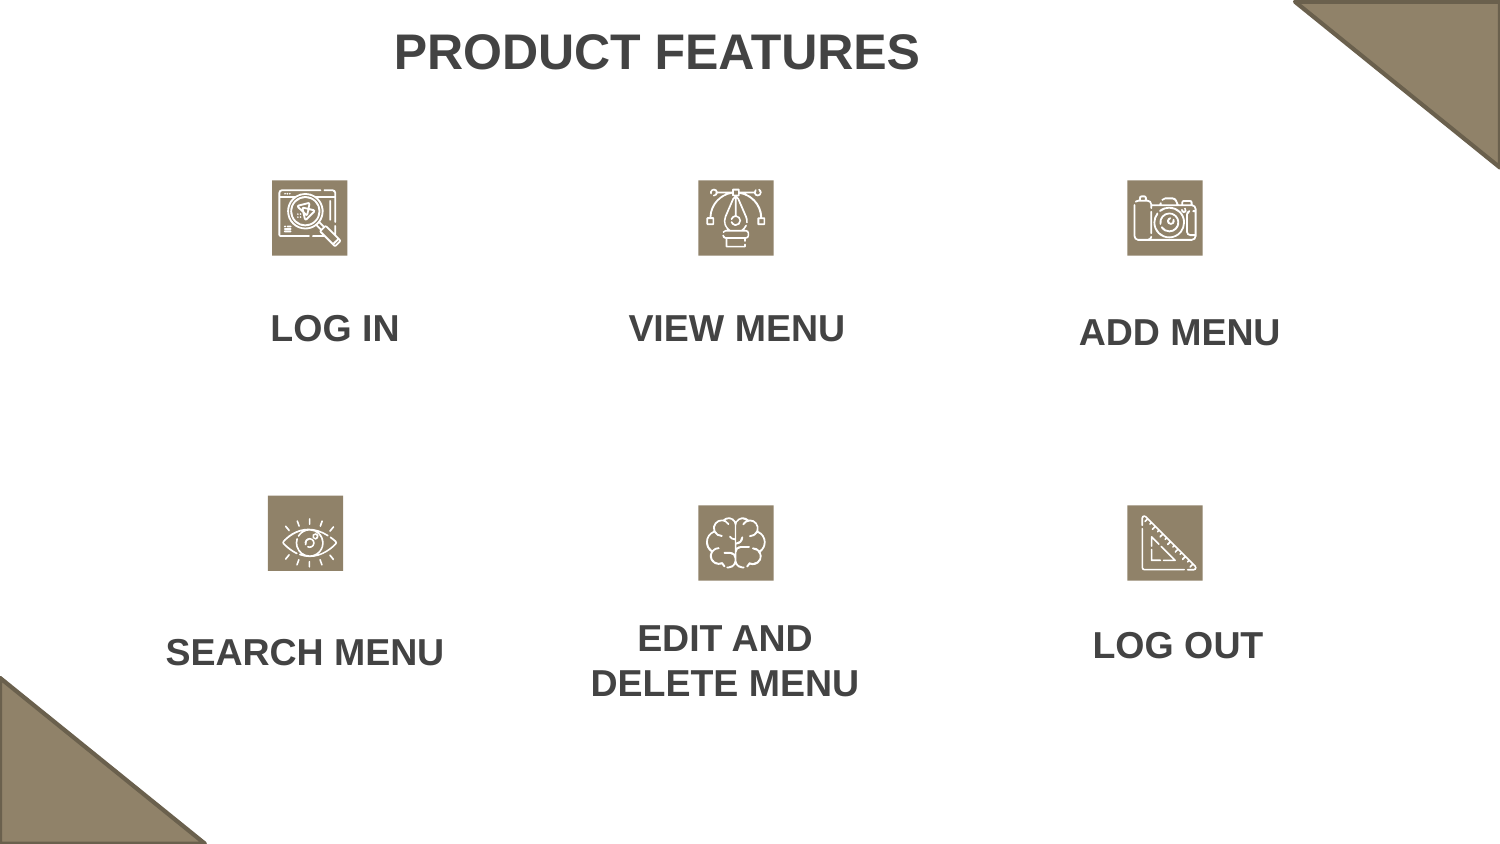

PRODUCT FEATURES

# LOG IN
VIEW MENU
ADD MENU

 LOG OUT
SEARCH MENU
EDIT AND DELETE MENU